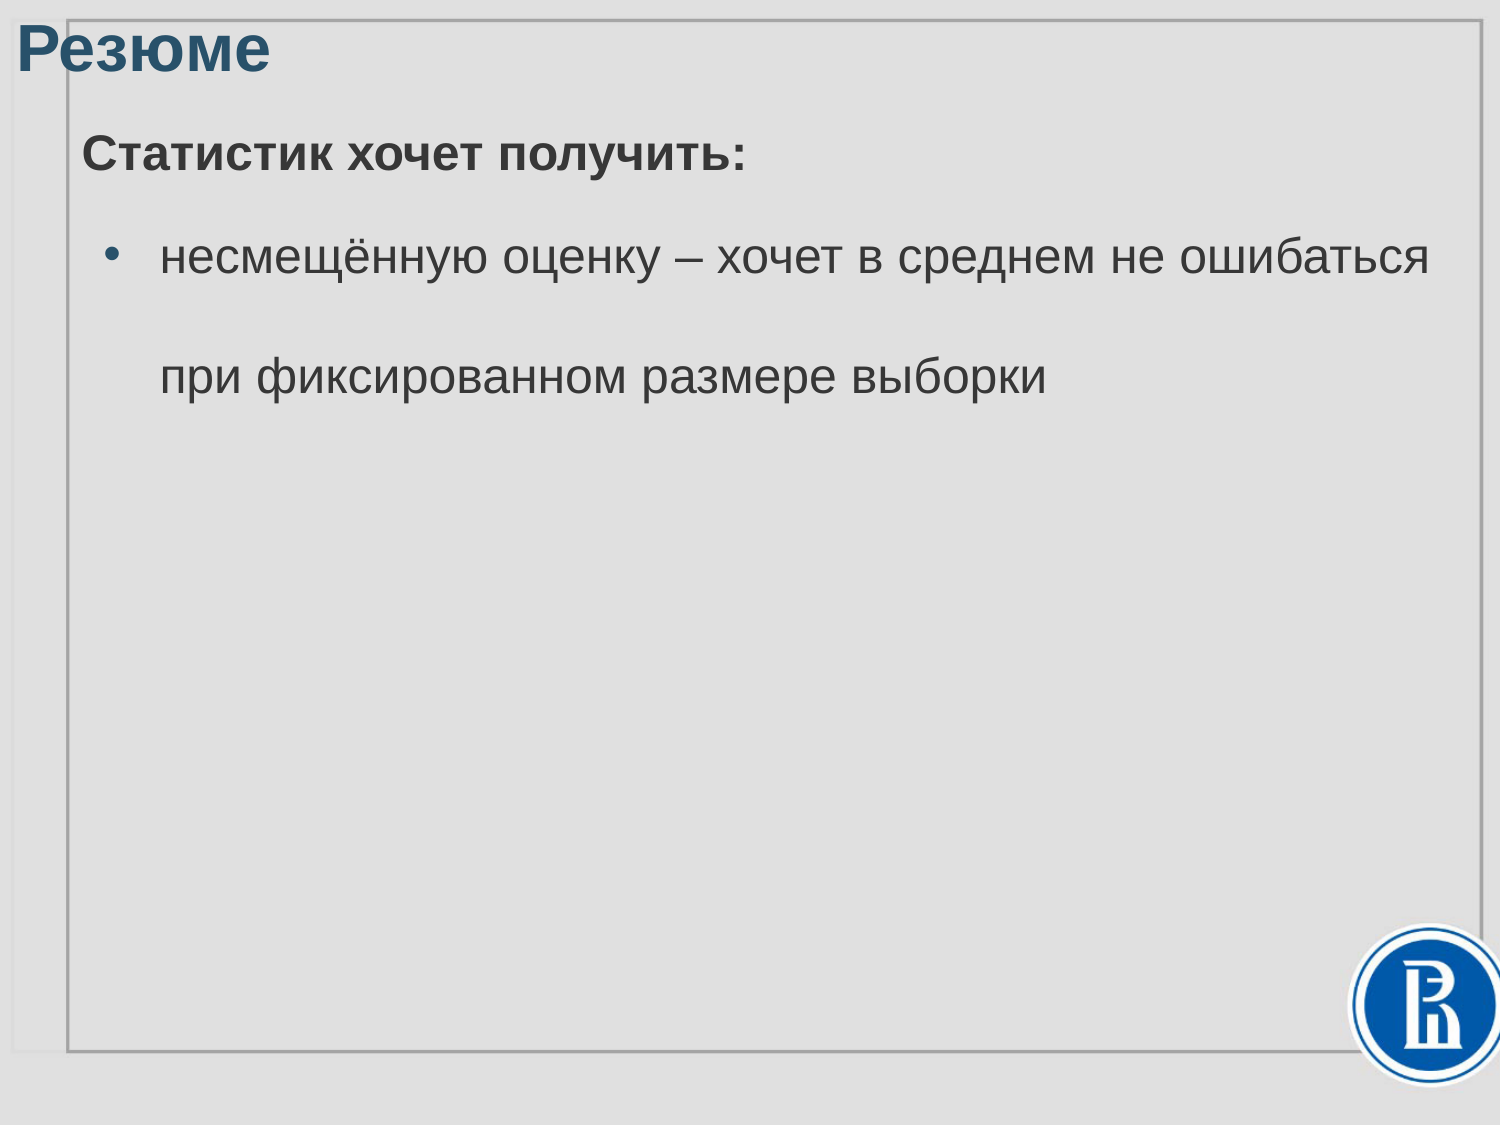

Резюме
Статистик хочет получить:
несмещённую оценку – хочет в среднем не ошибаться
при фиксированном размере выборки